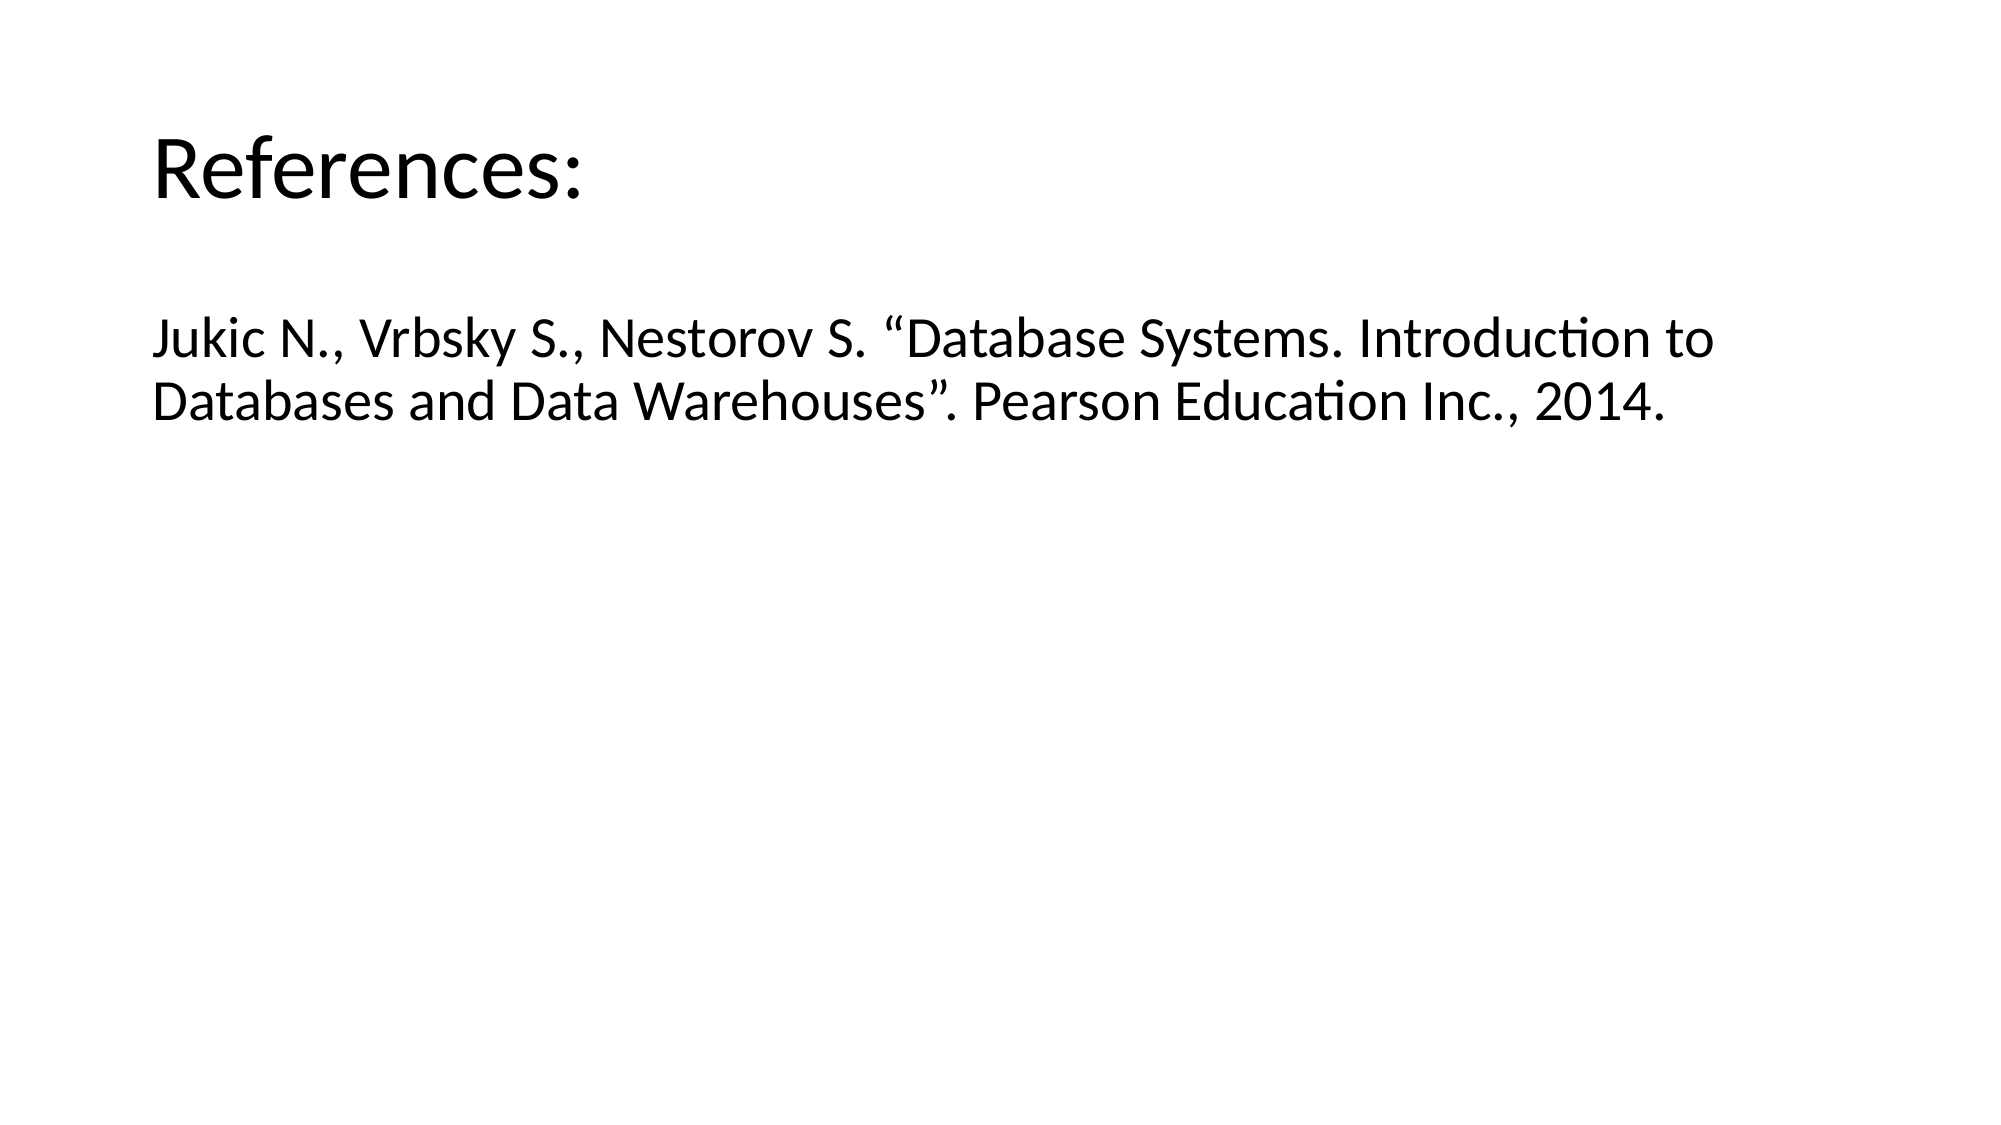

# References:
Jukic N., Vrbsky S., Nestorov S. “Database Systems. Introduction to Databases and Data Warehouses”. Pearson Education Inc., 2014.